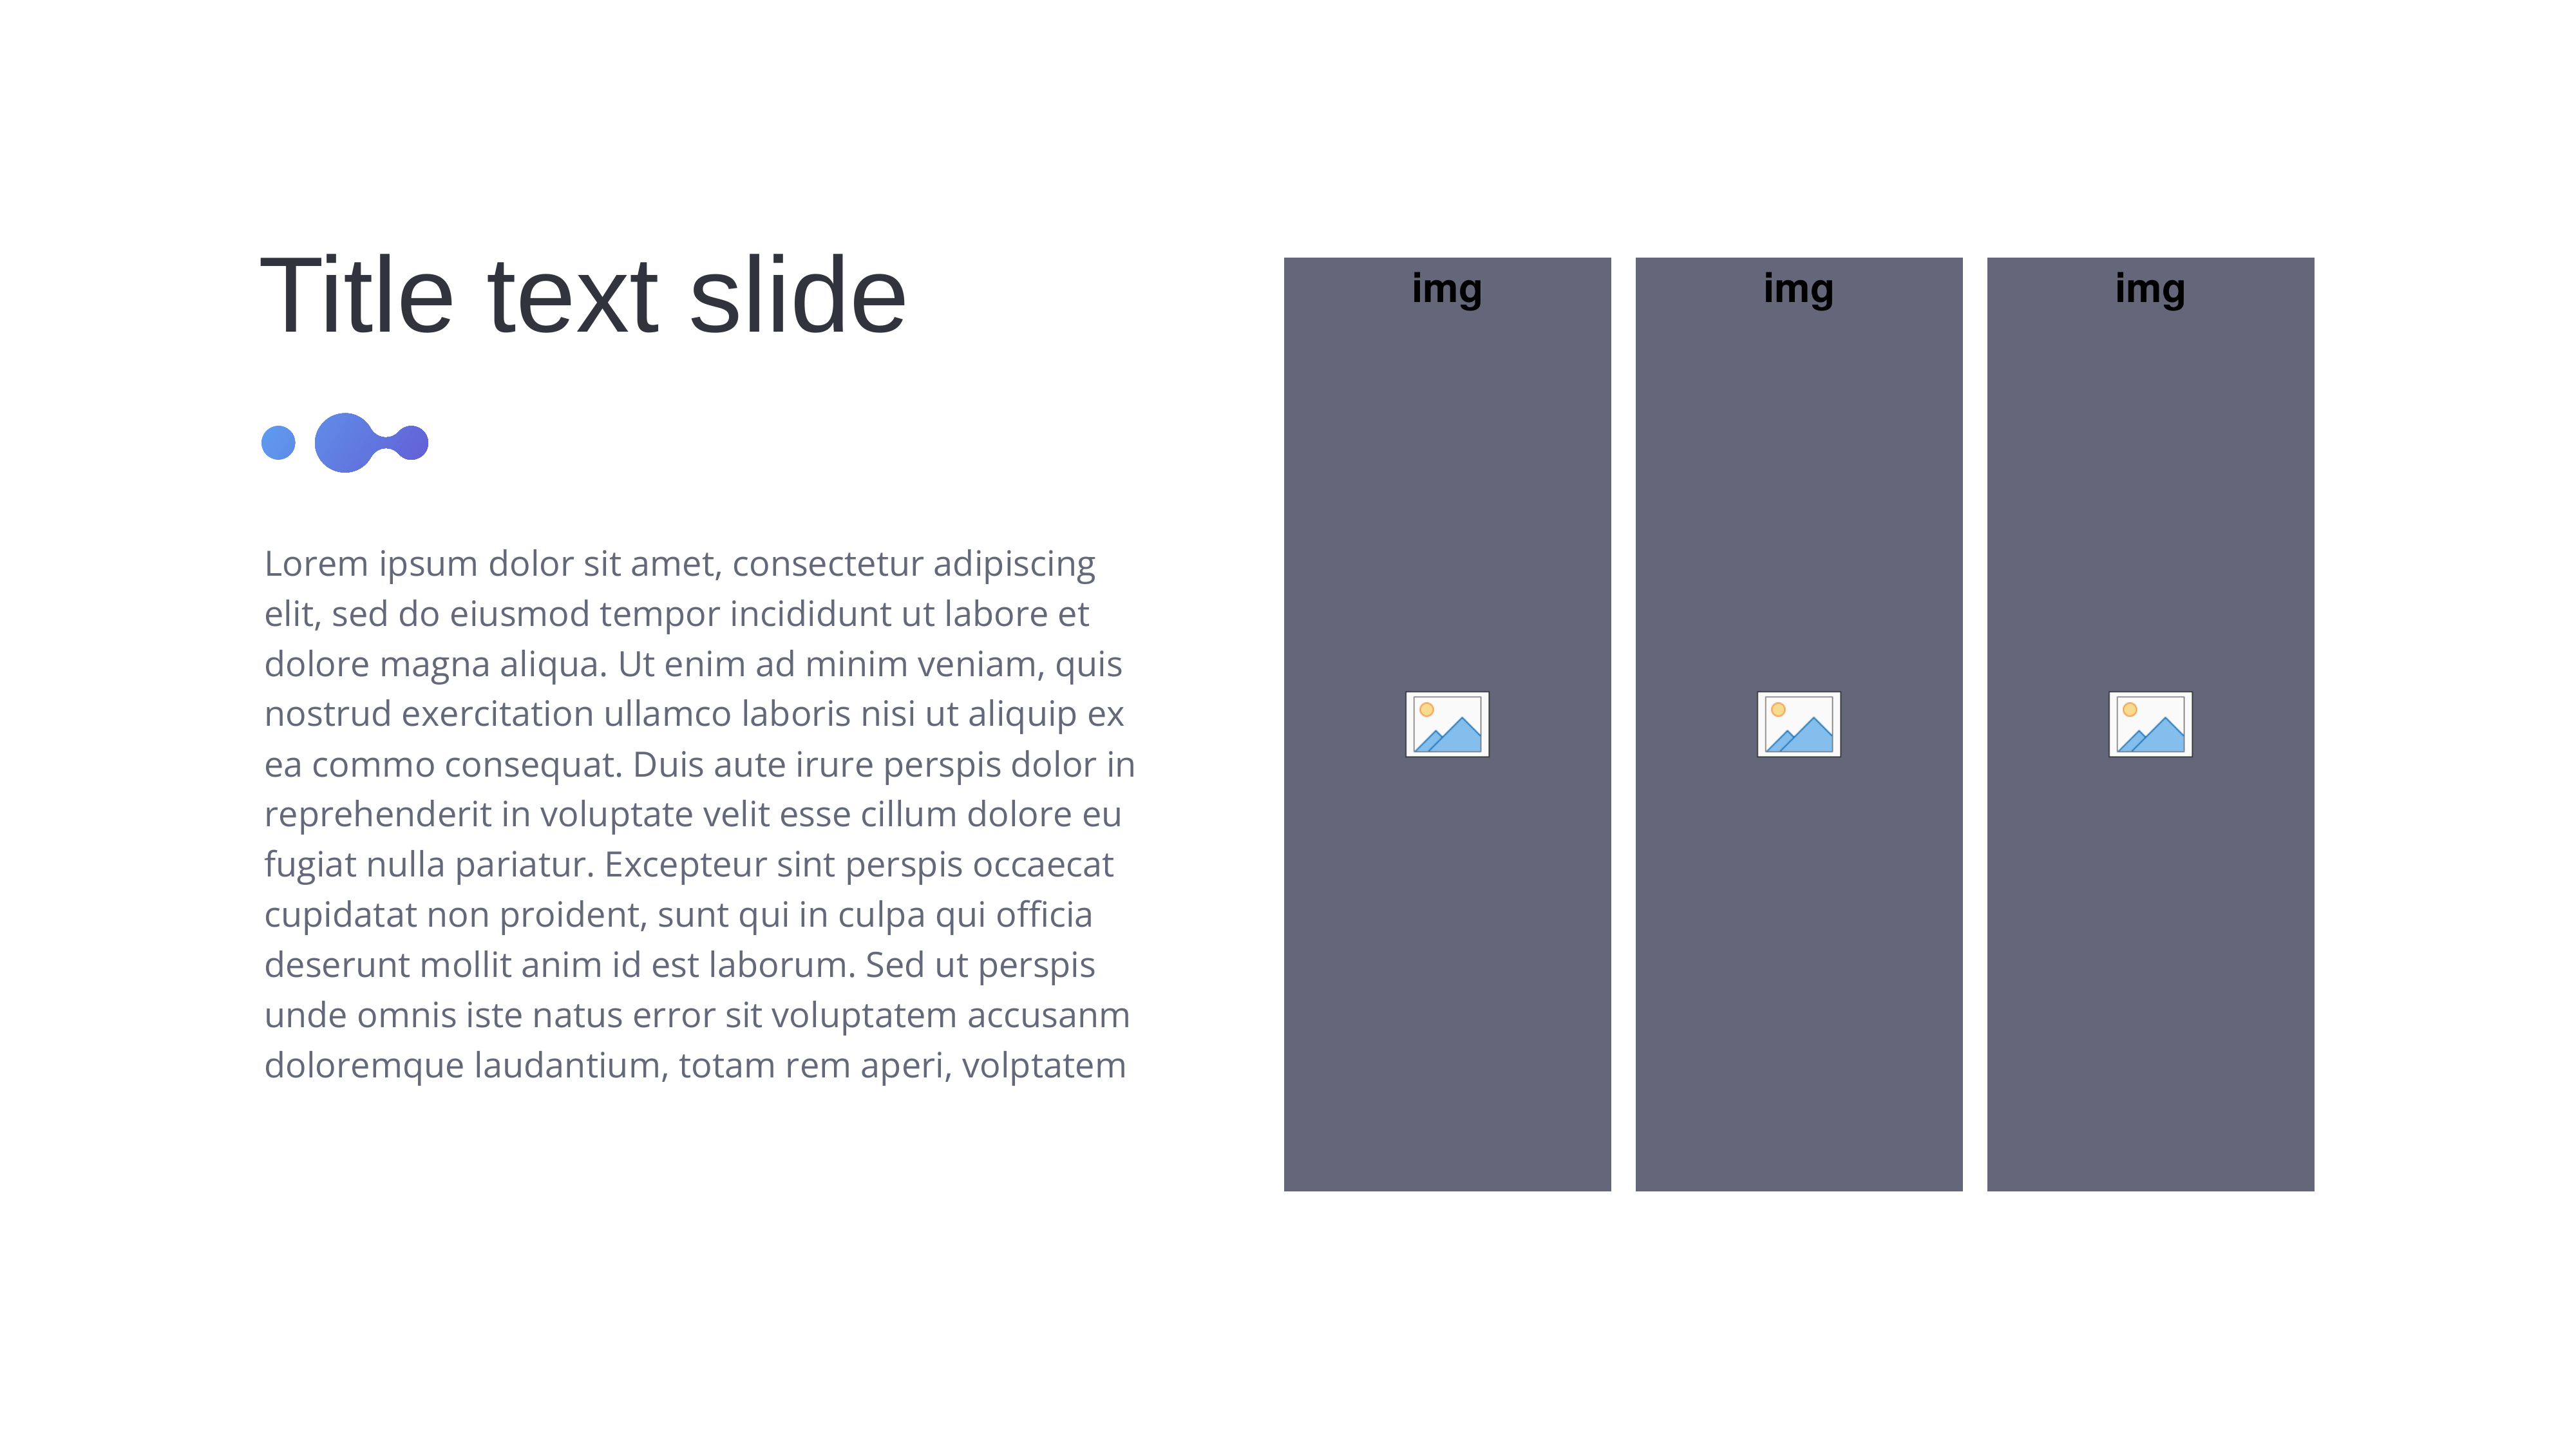

Title text slide

Lorem ipsum dolor sit amet, consectetur adipiscing elit, sed do eiusmod tempor incididunt ut labore et dolore magna aliqua. Ut enim ad minim veniam, quis nostrud exercitation ullamco laboris nisi ut aliquip ex ea commo consequat. Duis aute irure perspis dolor in reprehenderit in voluptate velit esse cillum dolore eu fugiat nulla pariatur. Excepteur sint perspis occaecat cupidatat non proident, sunt qui in culpa qui officia deserunt mollit anim id est laborum. Sed ut perspis unde omnis iste natus error sit voluptatem accusanm doloremque laudantium, totam rem aperi, volptatem